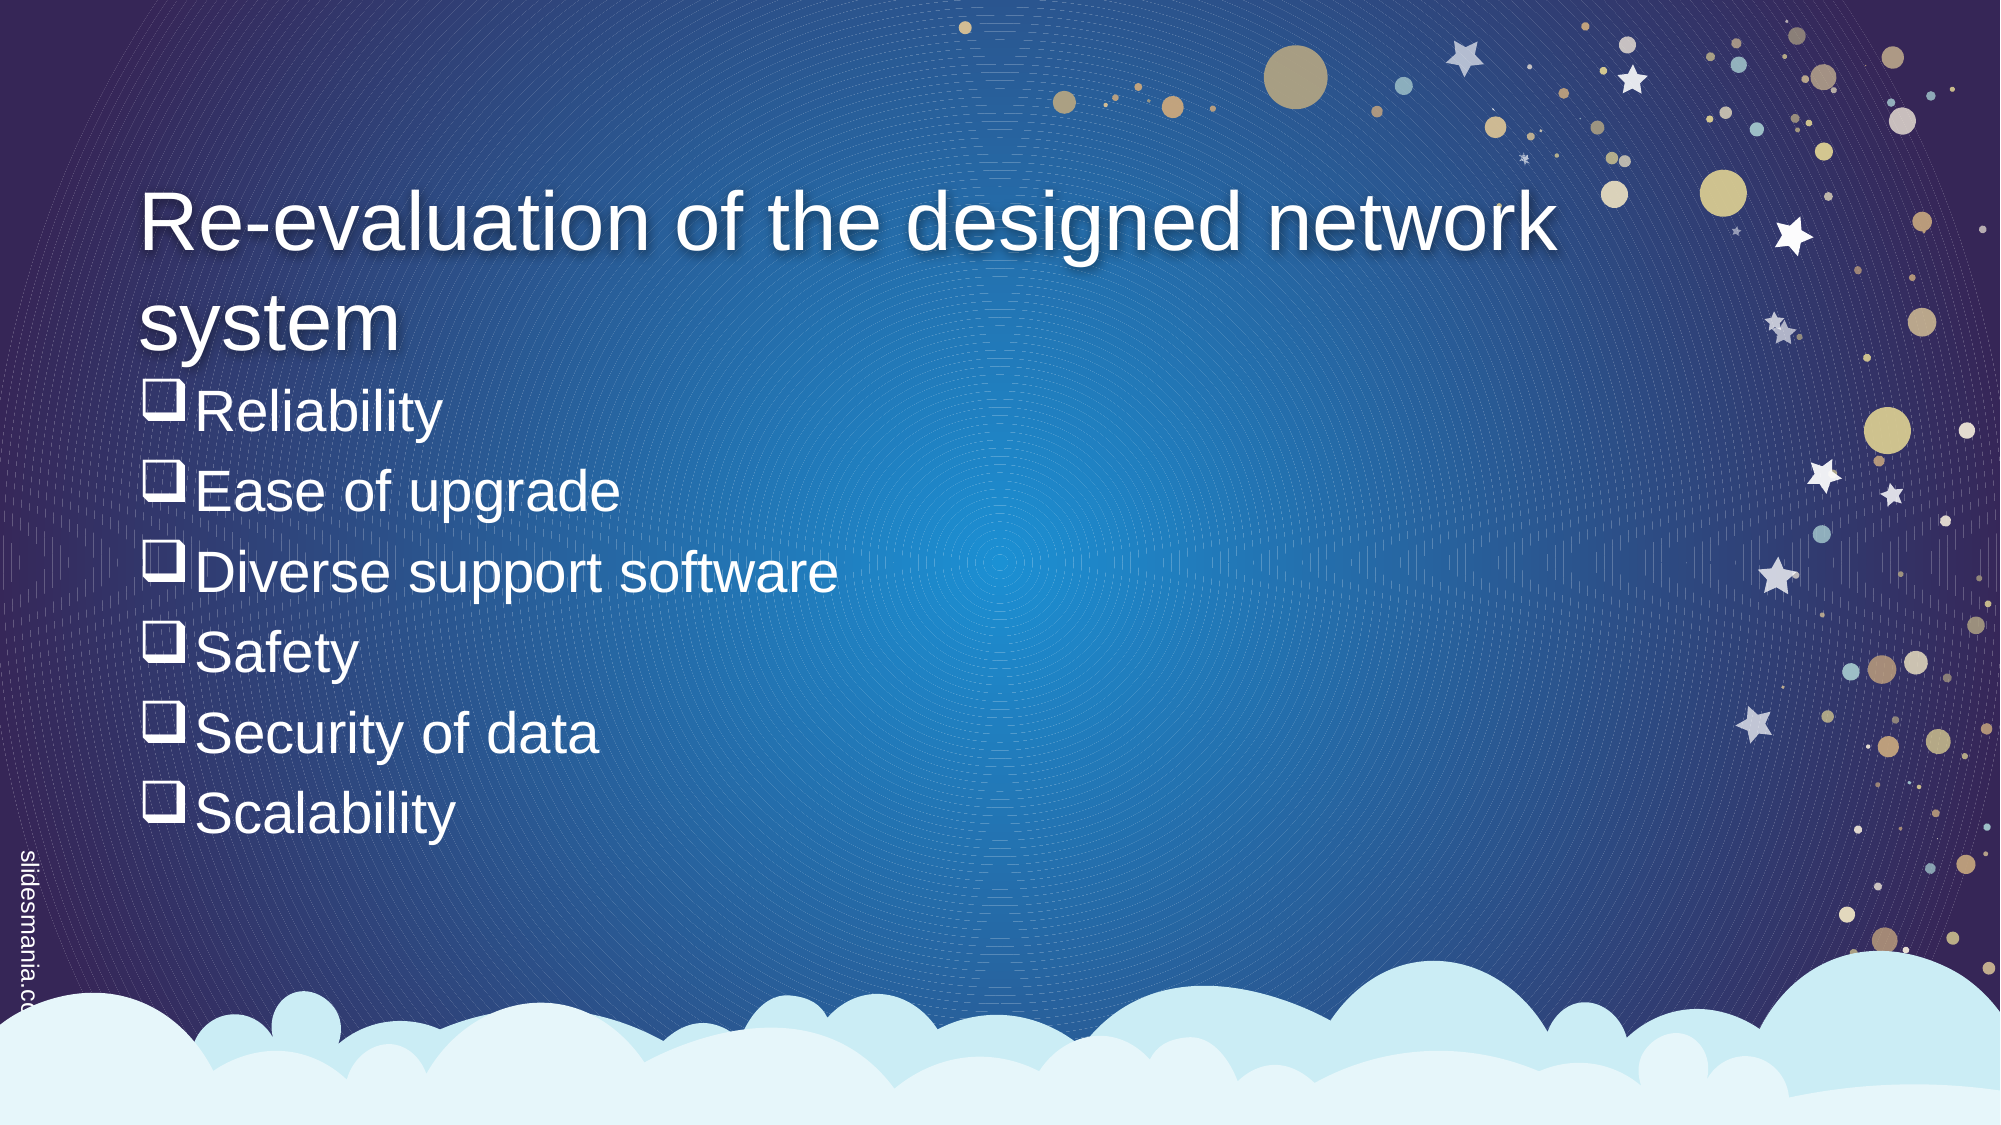

# Re-evaluation of the designed network system
Reliability
Ease of upgrade
Diverse support software
Safety
Security of data
Scalability